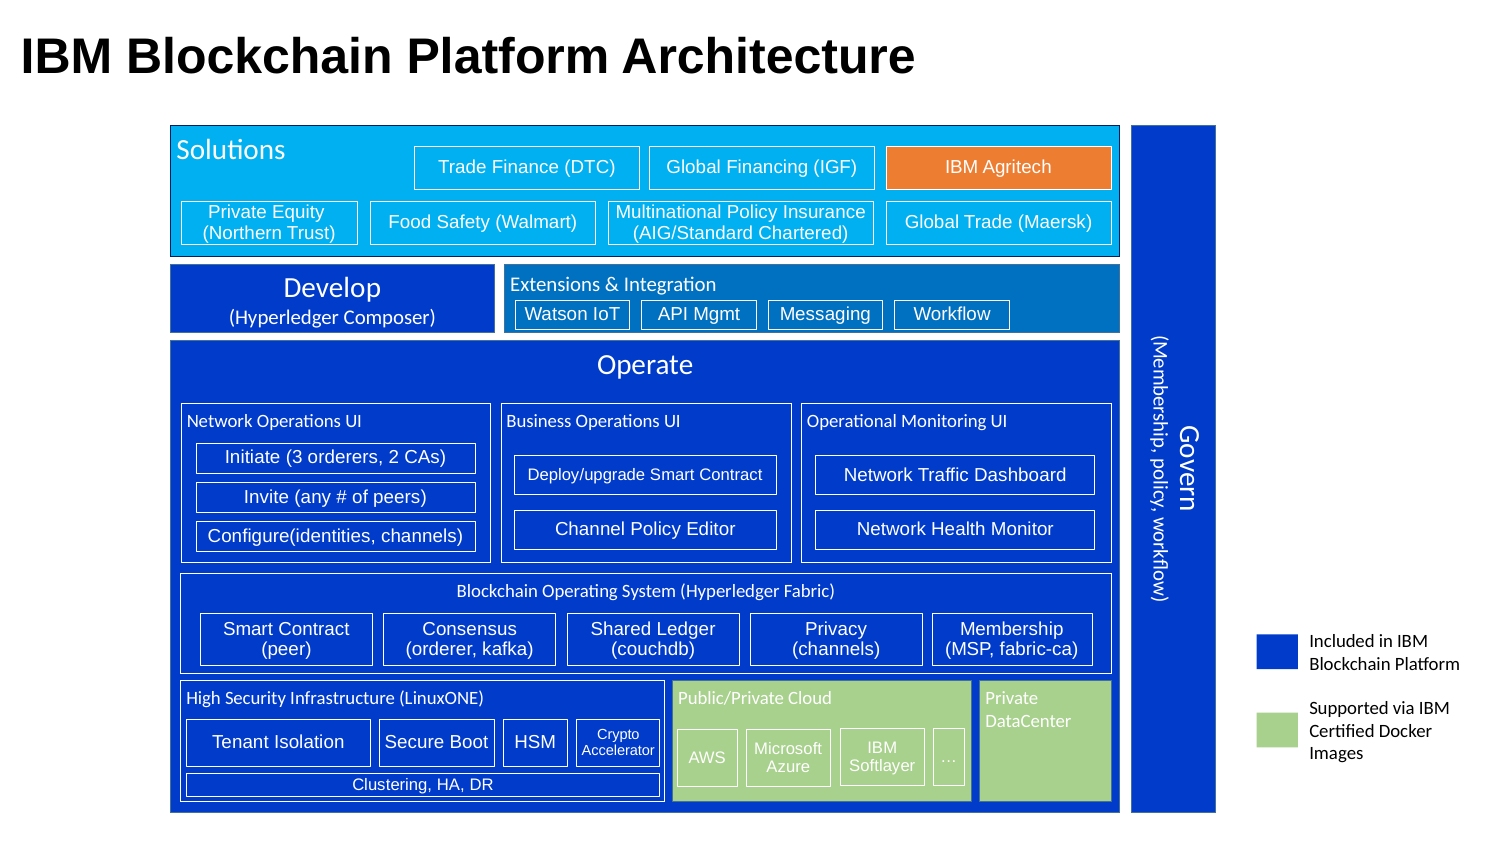

IBM Blockchain Platform Architecture

Solutions

Govern
(Membership, policy, workflow)

Trade Finance (DTC)

Global Financing (IGF)

IBM Agritech
Private Equity
(Northern Trust)

Multinational Policy Insurance (AIG/Standard Chartered)

Food Safety (Walmart)

Global Trade (Maersk)

Develop
(Hyperledger Composer)

Extensions & Integration

Watson IoT

API Mgmt

Messaging

Workflow

Operate

Network Operations UI

Initiate (3 orderers, 2 CAs)

Invite (any # of peers)

Configure(identities, channels)

Business Operations UI

Deploy/upgrade Smart Contract

Channel Policy Editor

Operational Monitoring UI

Network Traffic Dashboard

Network Health Monitor

Blockchain Operating System (Hyperledger Fabric)

Consensus
(orderer, kafka)

Shared Ledger
(couchdb)

Privacy
(channels)

Membership
(MSP, fabric-ca)

Smart Contract
(peer)
Included in IBM Blockchain Platform

Public/Private Cloud

IBM Softlayer

…

AWS

Microsoft Azure

Private DataCenter

High Security Infrastructure (LinuxONE)
Supported via IBM Certified Docker Images

Crypto Accelerator

HSM

Secure Boot

Tenant Isolation

Clustering, HA, DR